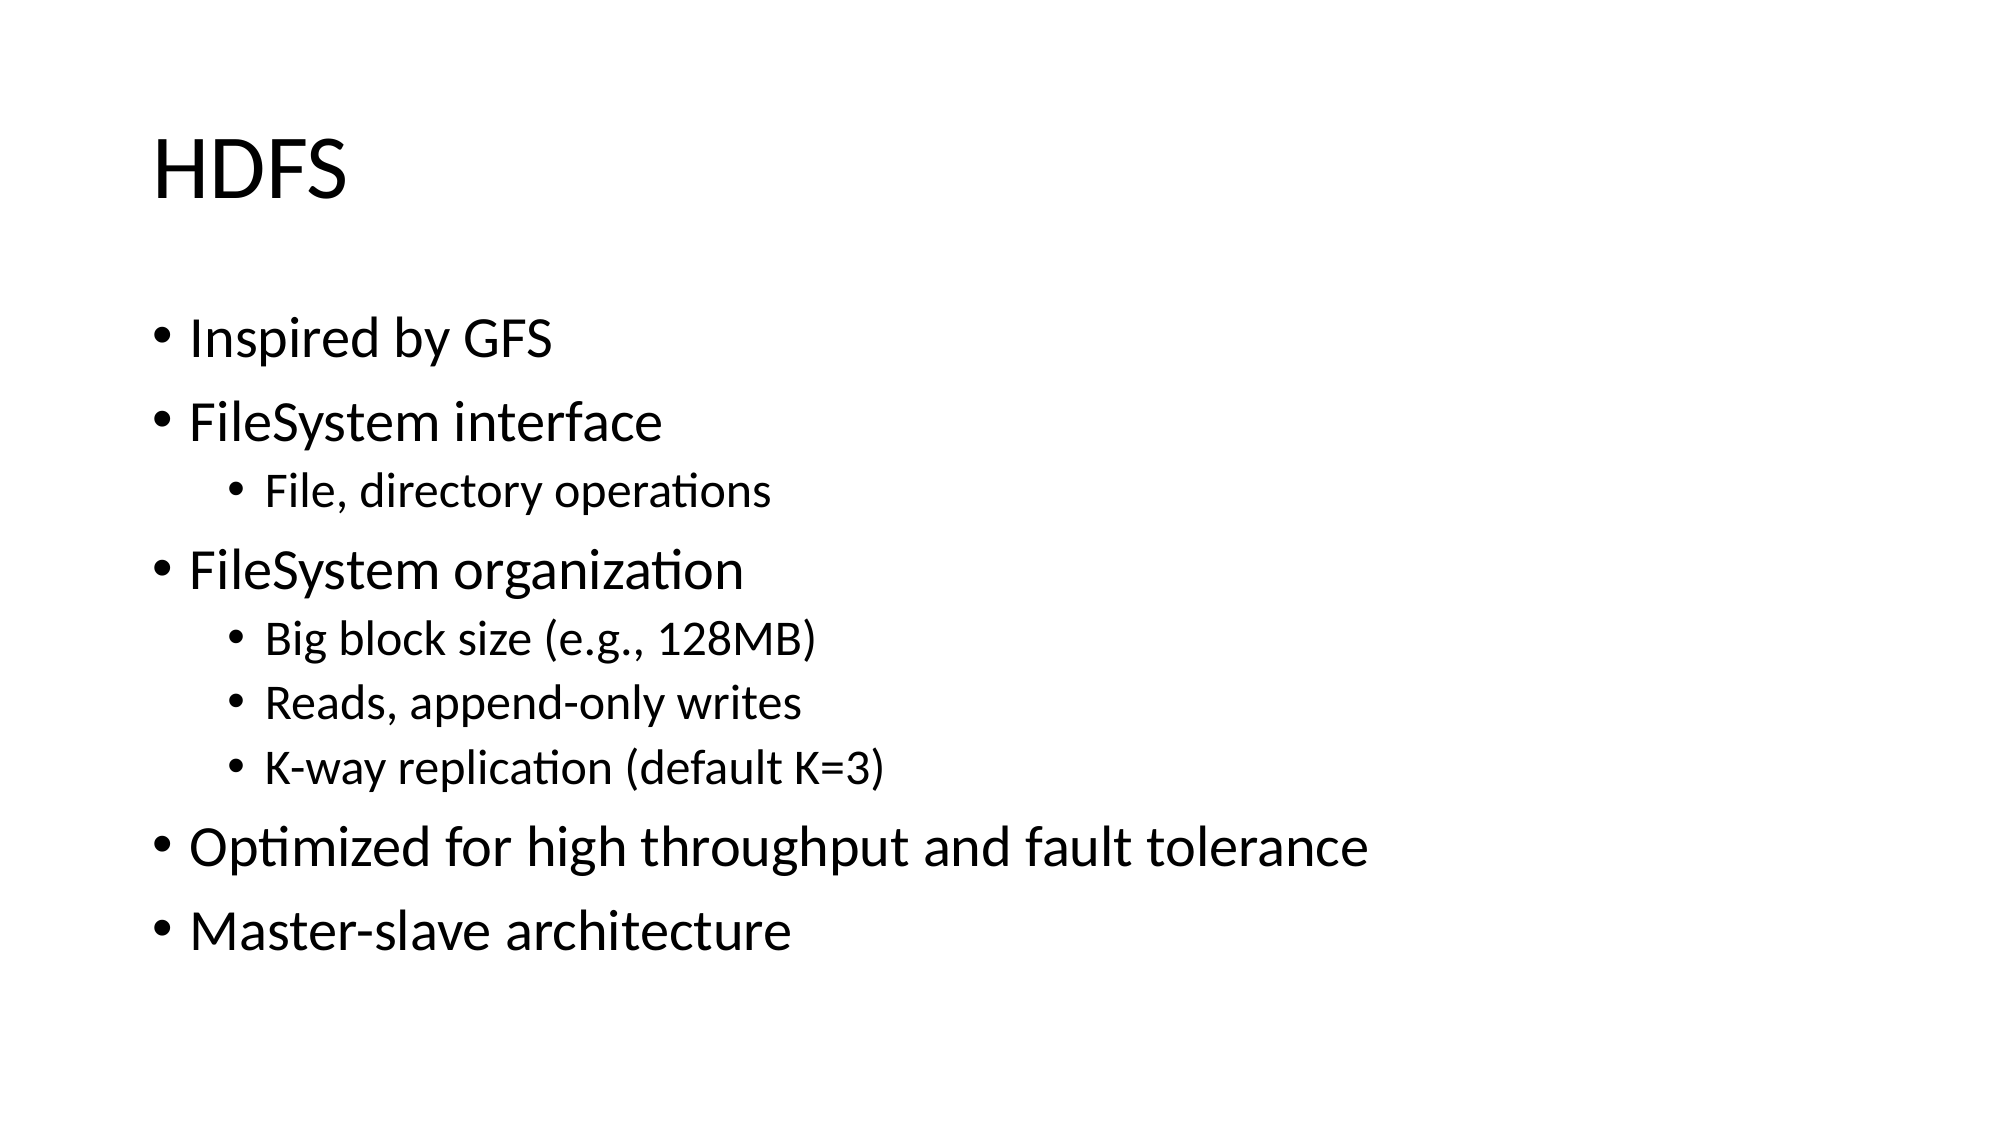

# HDFS
Inspired by GFS
FileSystem interface
File, directory operations
FileSystem organization
Big block size (e.g., 128MB)
Reads, append-only writes
K-way replication (default K=3)
Optimized for high throughput and fault tolerance
Master-slave architecture